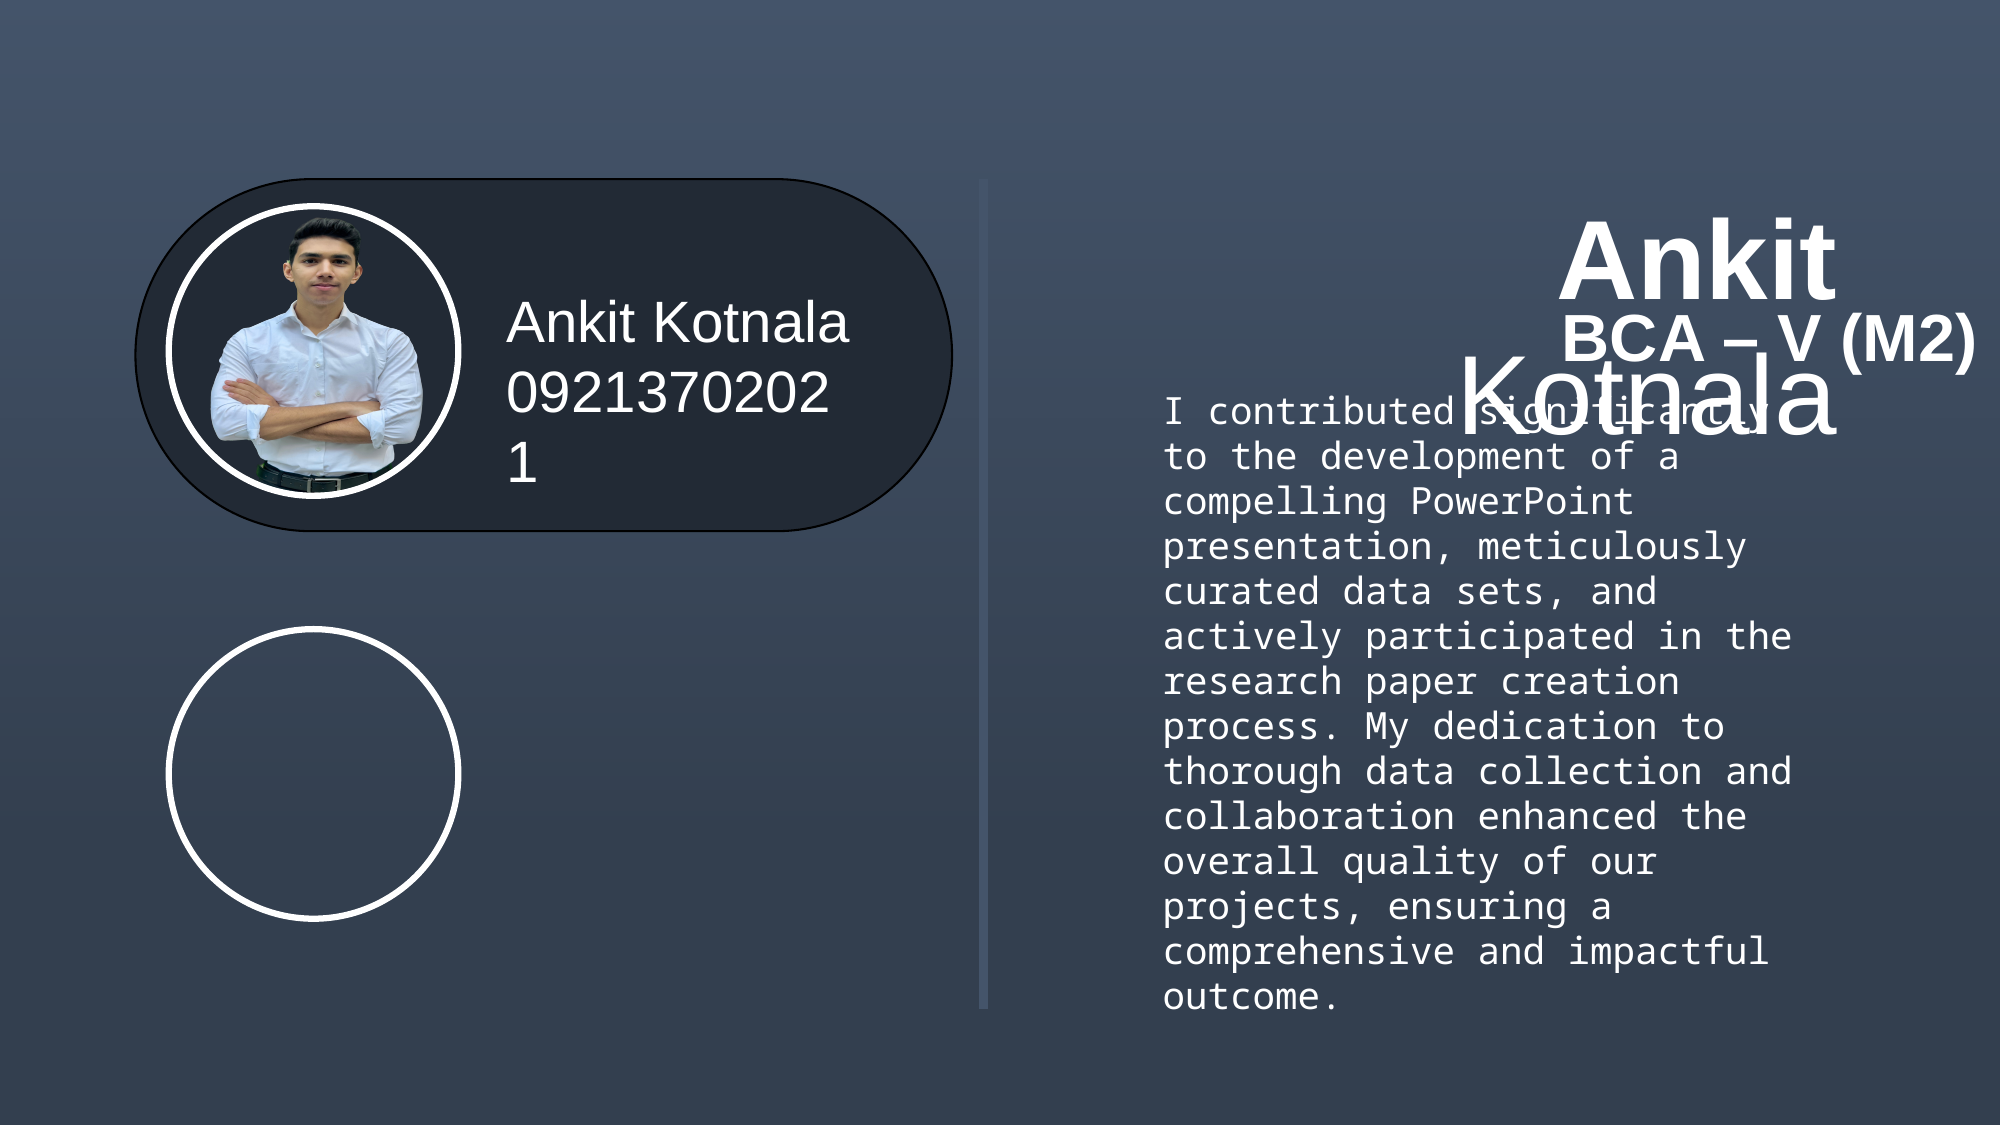

Ankit Kotnala

Ankit Kotnala
09213702021
BCA – V (M2)
I contributed significantly to the development of a compelling PowerPoint presentation, meticulously curated data sets, and actively participated in the research paper creation process. My dedication to thorough data collection and collaboration enhanced the overall quality of our projects, ensuring a comprehensive and impactful outcome.